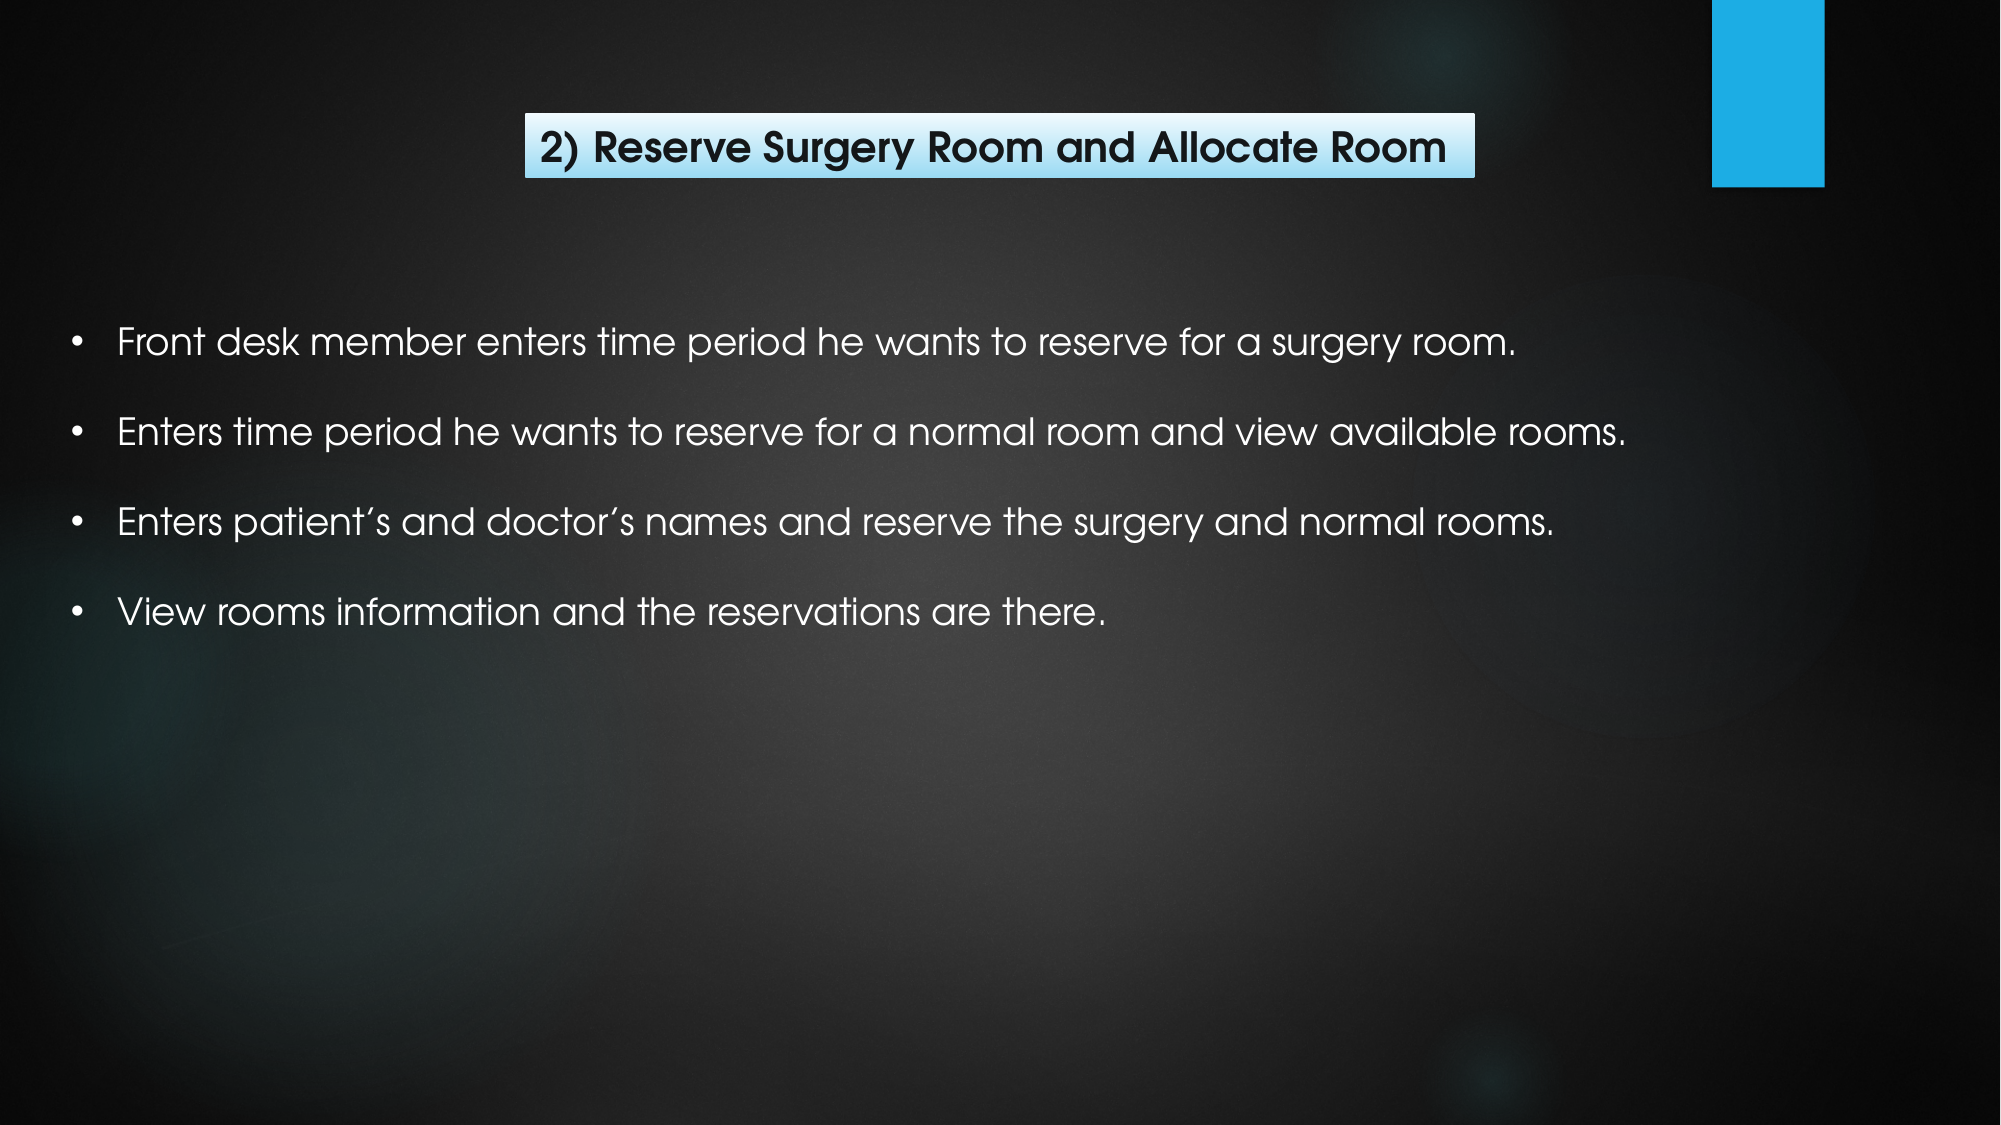

2) Reserve Surgery Room and Allocate Room
Front desk member enters time period he wants to reserve for a surgery room.

Enters time period he wants to reserve for a normal room and view available rooms.

Enters patient’s and doctor’s names and reserve the surgery and normal rooms.

View rooms information and the reservations are there.